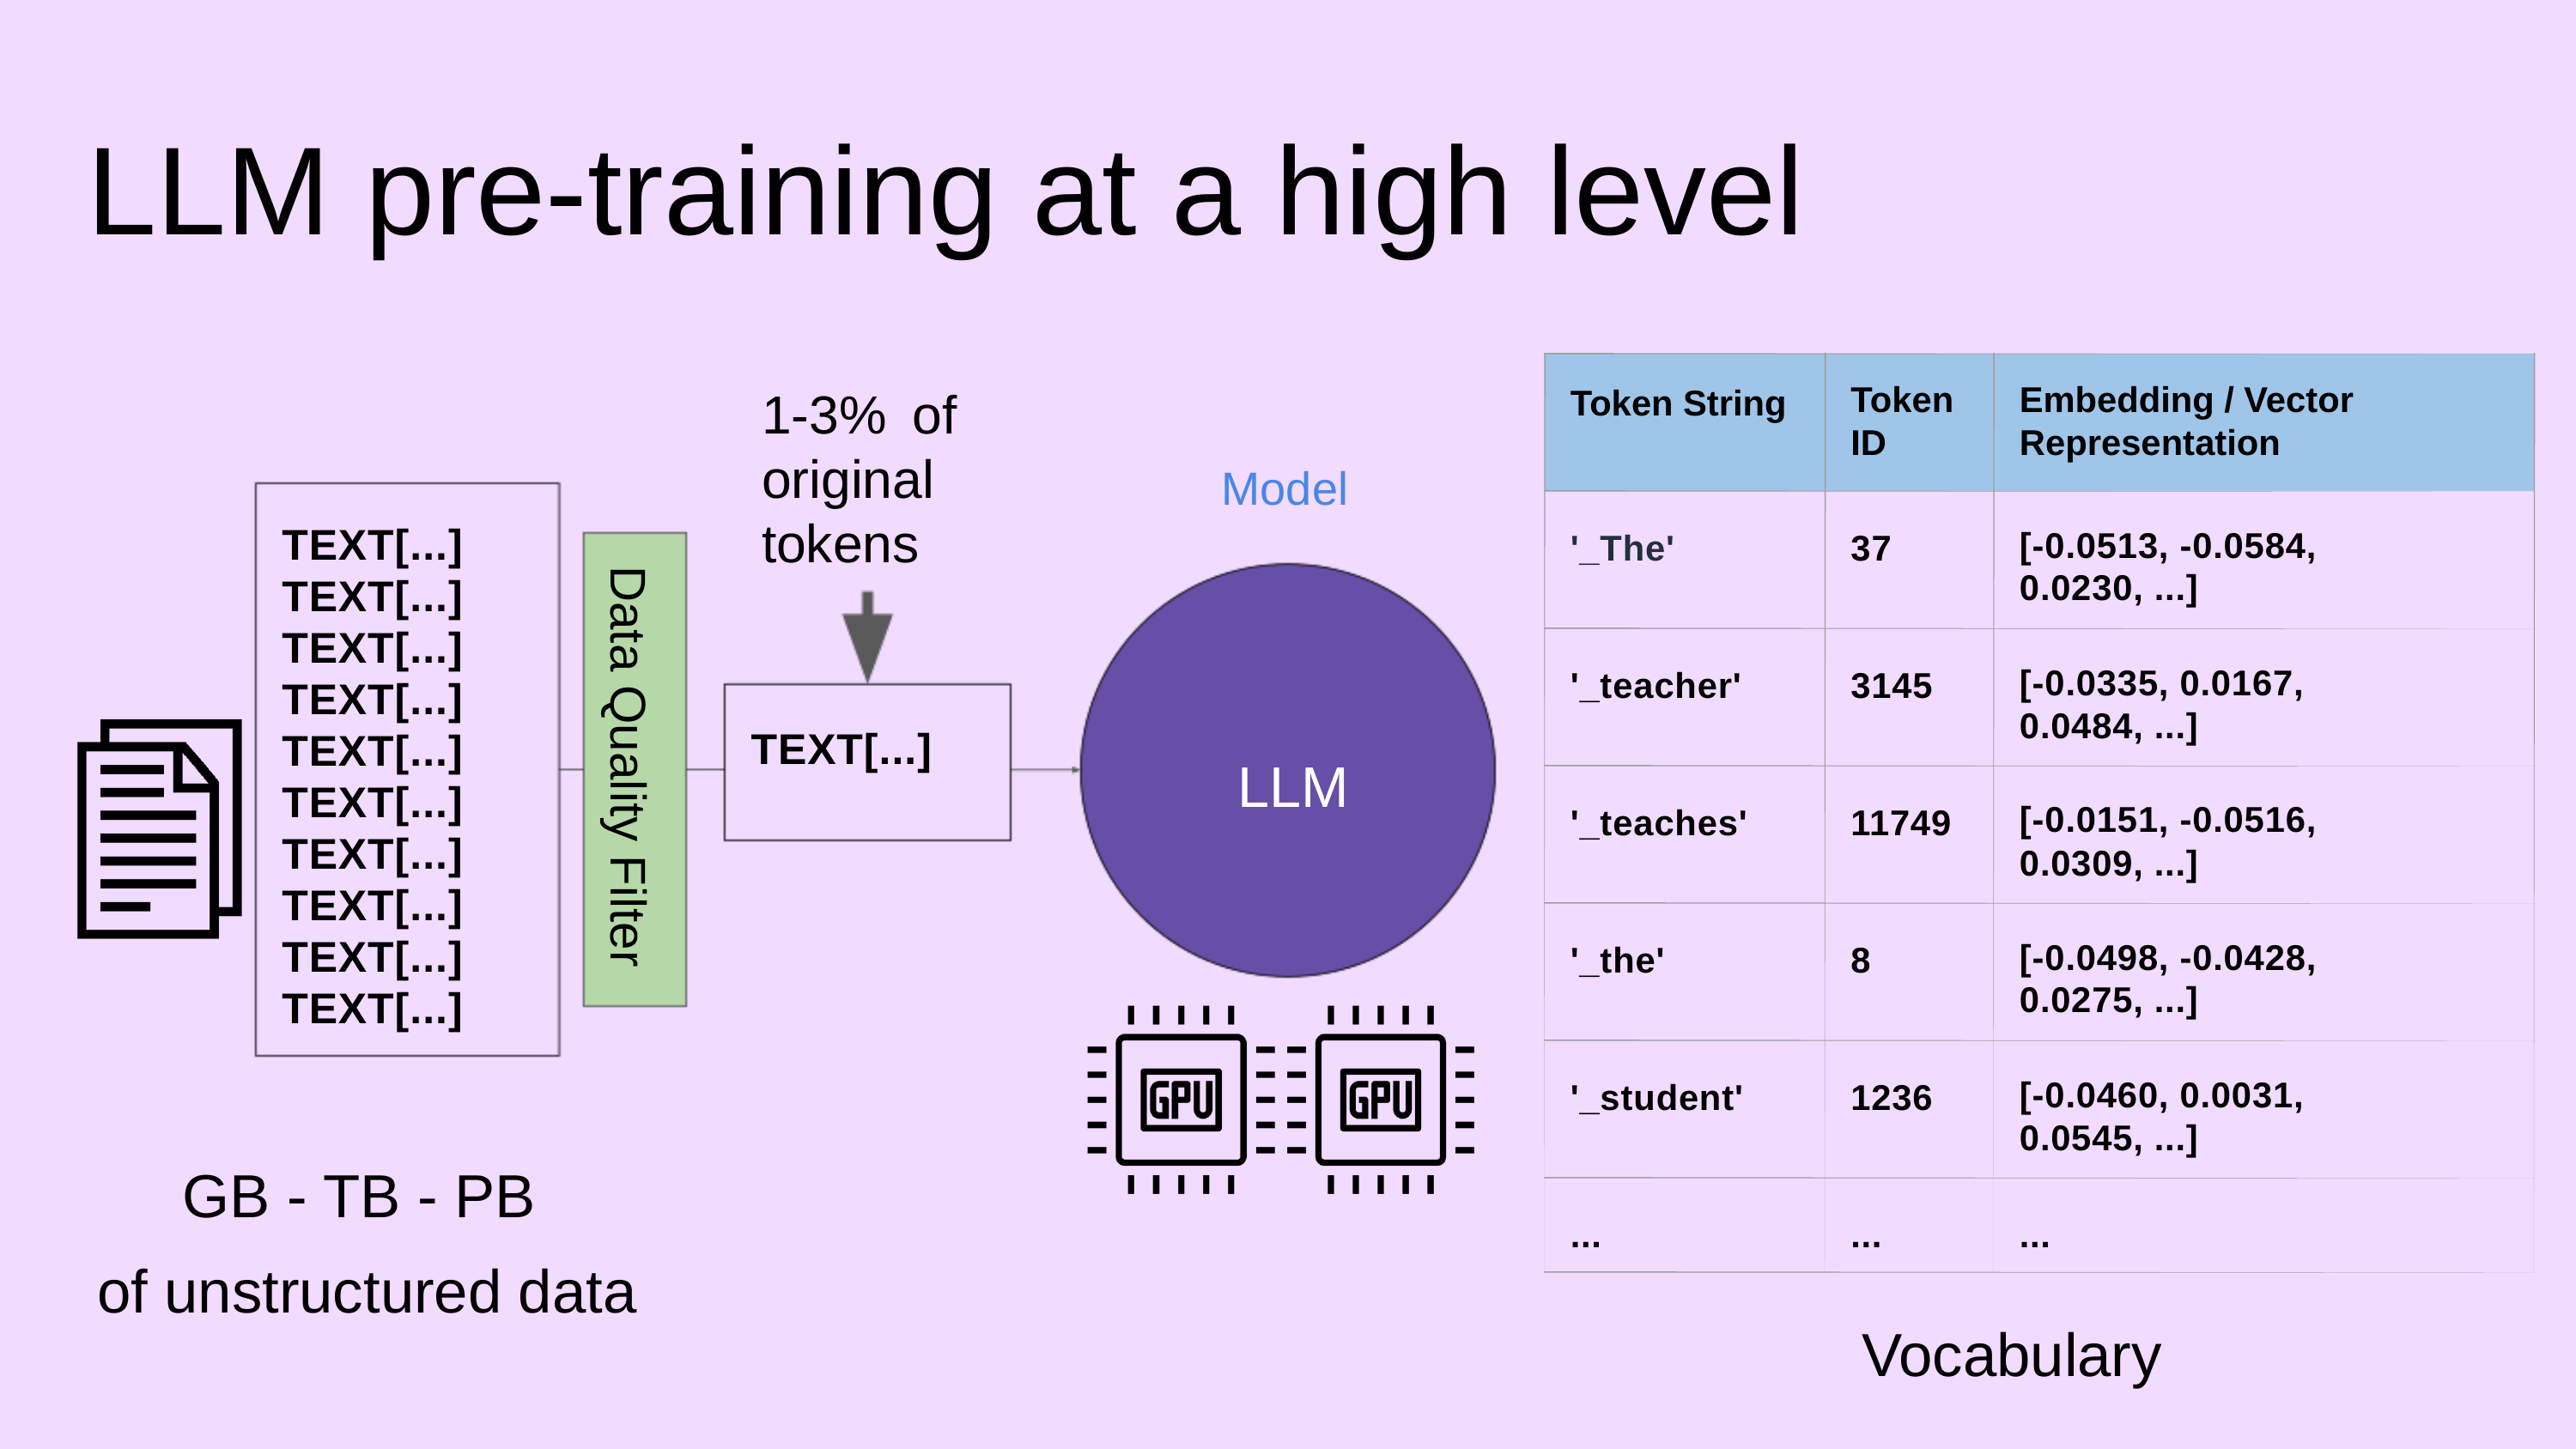

LLM pre-training at a high level

Token String
Token ID
Embedding / Vector Representation
1-3% of original tokens

Model

TEXT[...] TEXT[...] TEXT[...] TEXT[...] TEXT[...]
'_The'
37
[-0.0513, -0.0584, 0.0230, ...]

'_teacher'
3145
[-0.0335, 0.0167, 0.0484, ...]

TEXT[...]
Data Quality Filter
LLM
TEXT[...] TEXT[...] TEXT[...] TEXT[...] TEXT[...]
'_teaches'
11749
[-0.0151, -0.0516, 0.0309, ...]
'_the'
8
[-0.0498, -0.0428, 0.0275, ...]

'_student'
1236
[-0.0460, 0.0031, 0.0545, ...]

GB - TB - PB
...
...
...
of unstructured data

Vocabulary